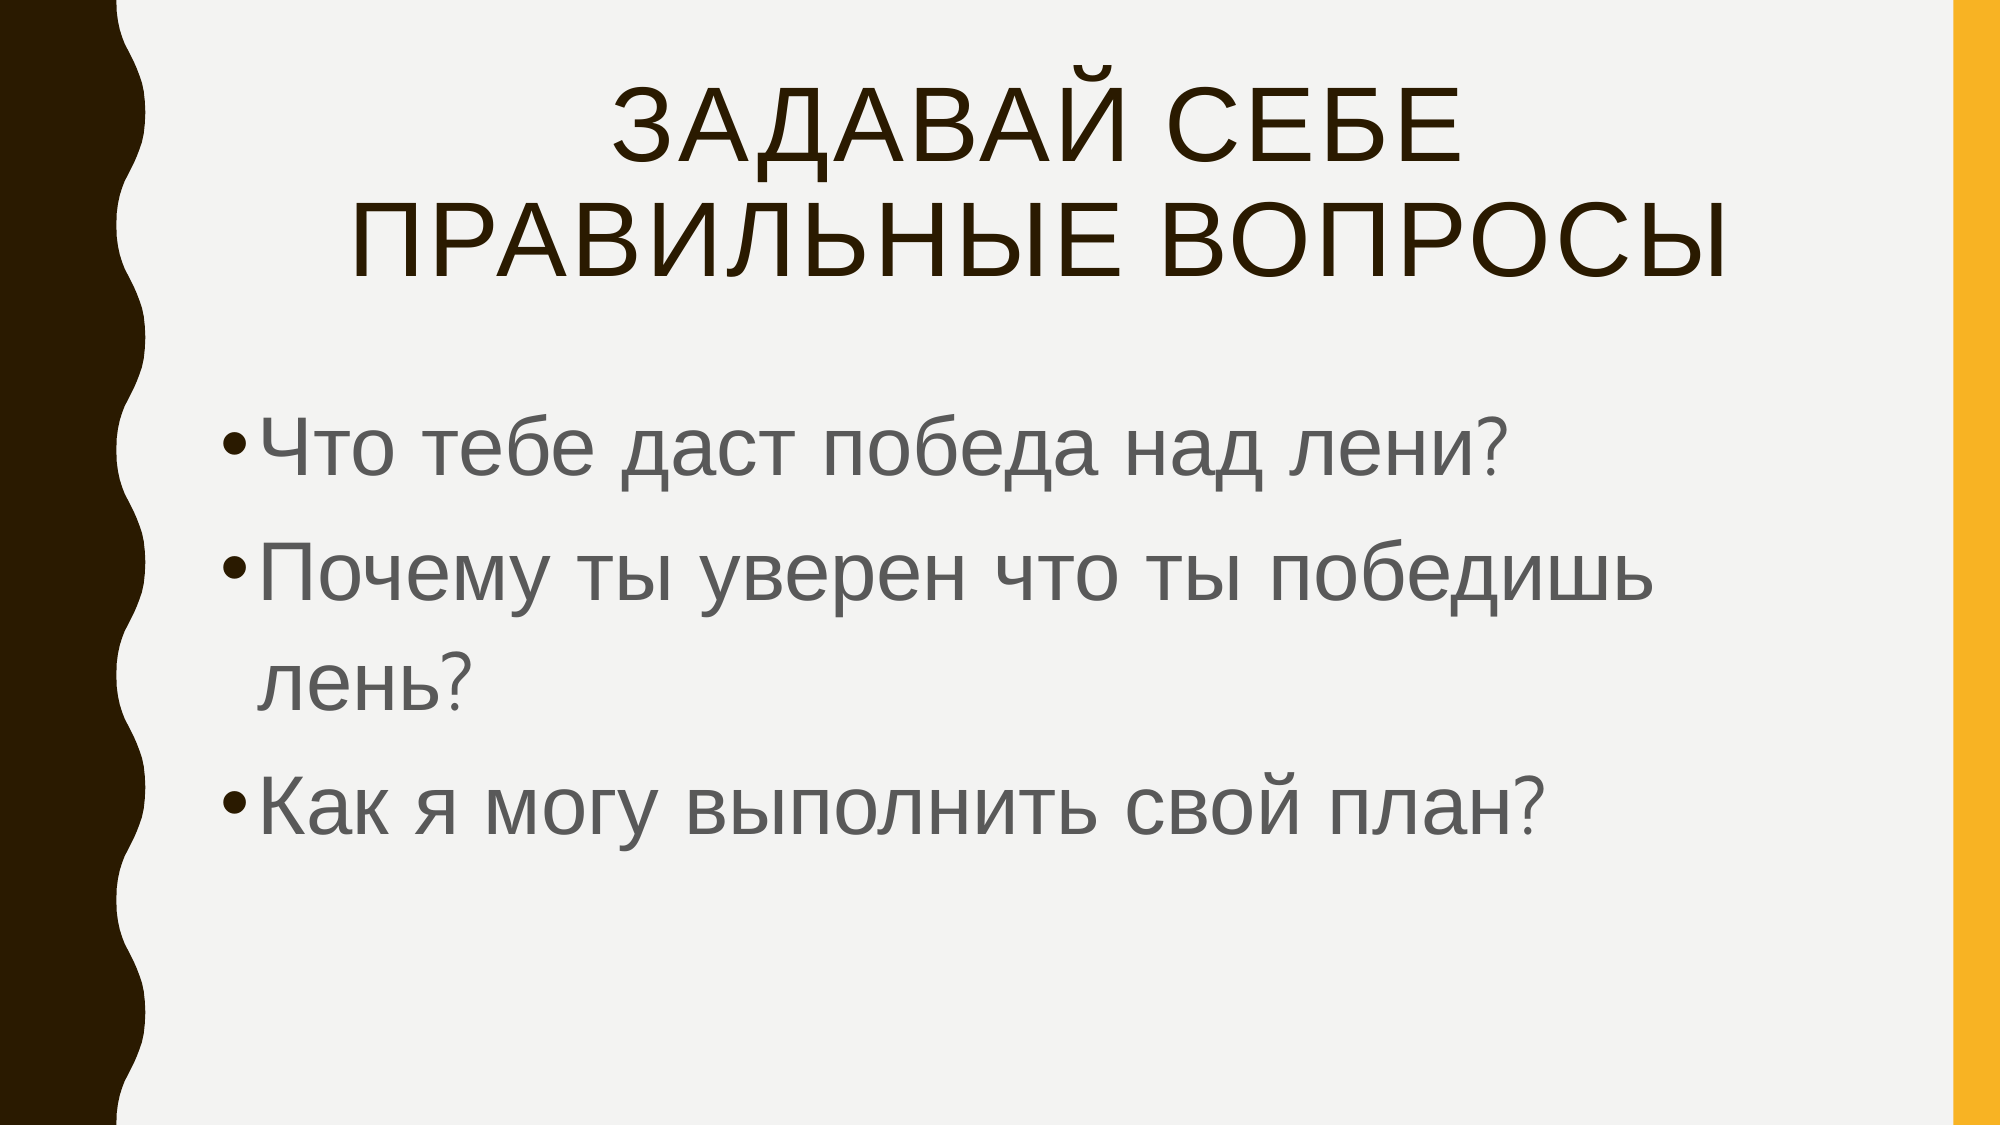

# Задавай себе правильные вопросы
Что тебе даст победа над лени?
Почему ты уверен что ты победишь лень?
Как я могу выполнить свой план?